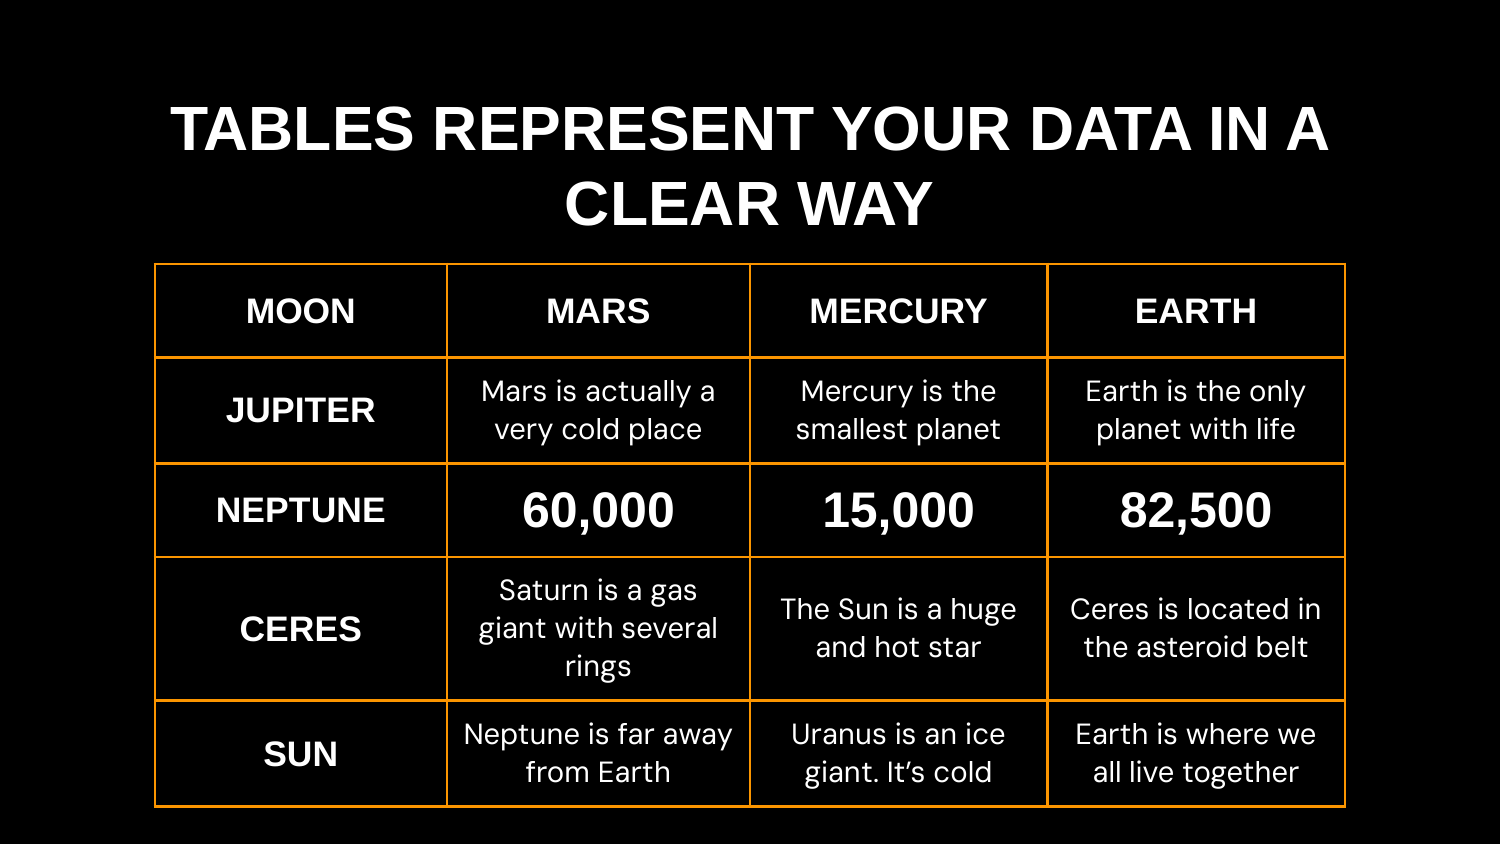

# TABLES REPRESENT YOUR DATA IN A CLEAR WAY
| MOON | MARS | MERCURY | EARTH |
| --- | --- | --- | --- |
| JUPITER | Mars is actually a very cold place | Mercury is the smallest planet | Earth is the only planet with life |
| NEPTUNE | 60,000 | 15,000 | 82,500 |
| CERES | Saturn is a gas giant with several rings | The Sun is a huge and hot star | Ceres is located in the asteroid belt |
| SUN | Neptune is far away from Earth | Uranus is an ice giant. It’s cold | Earth is where we all live together |